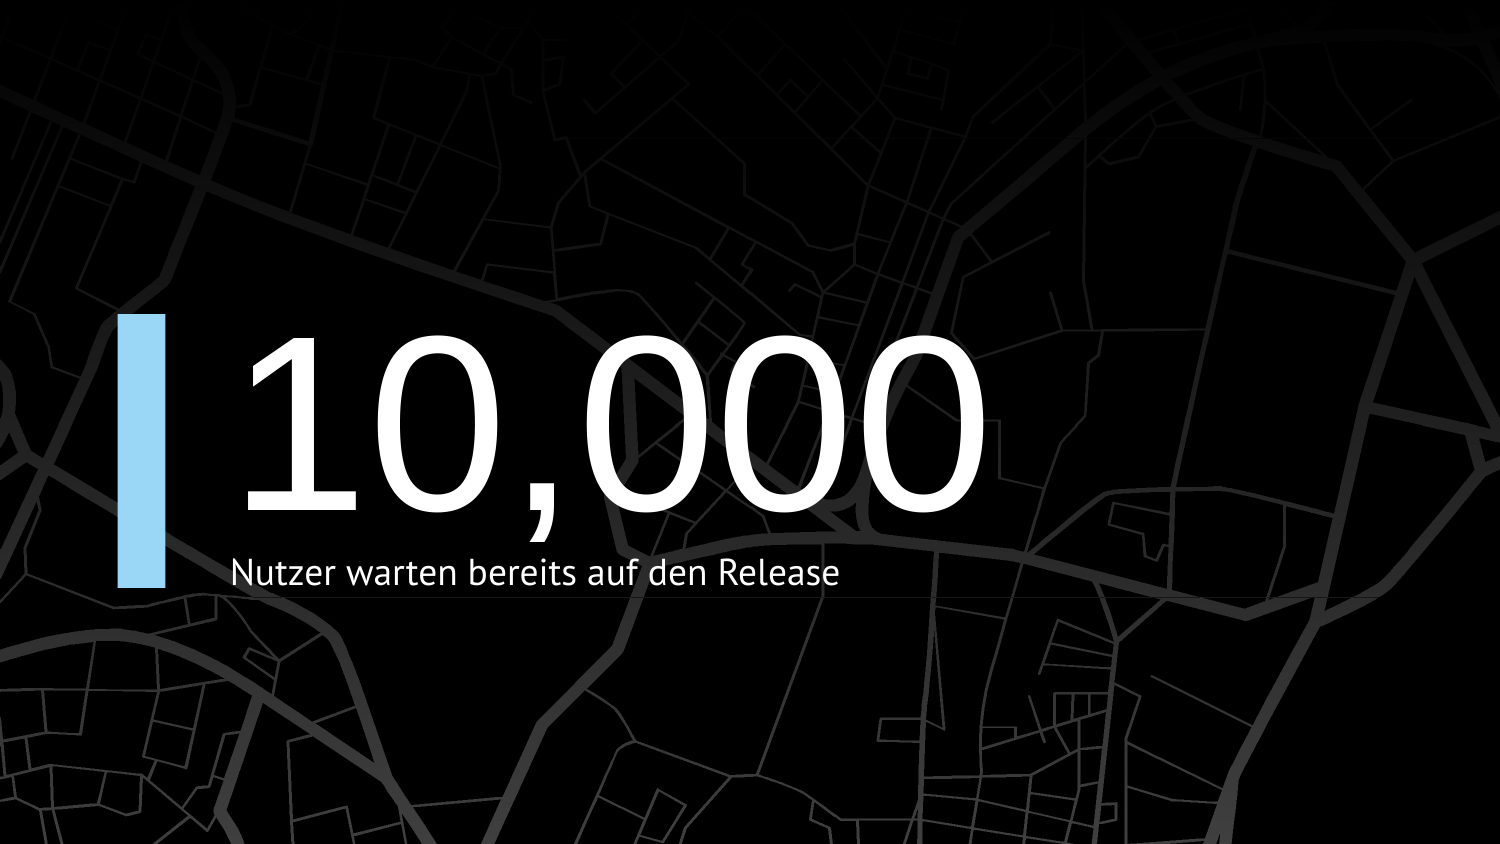

# 10,000

Nutzer warten bereits auf den Release